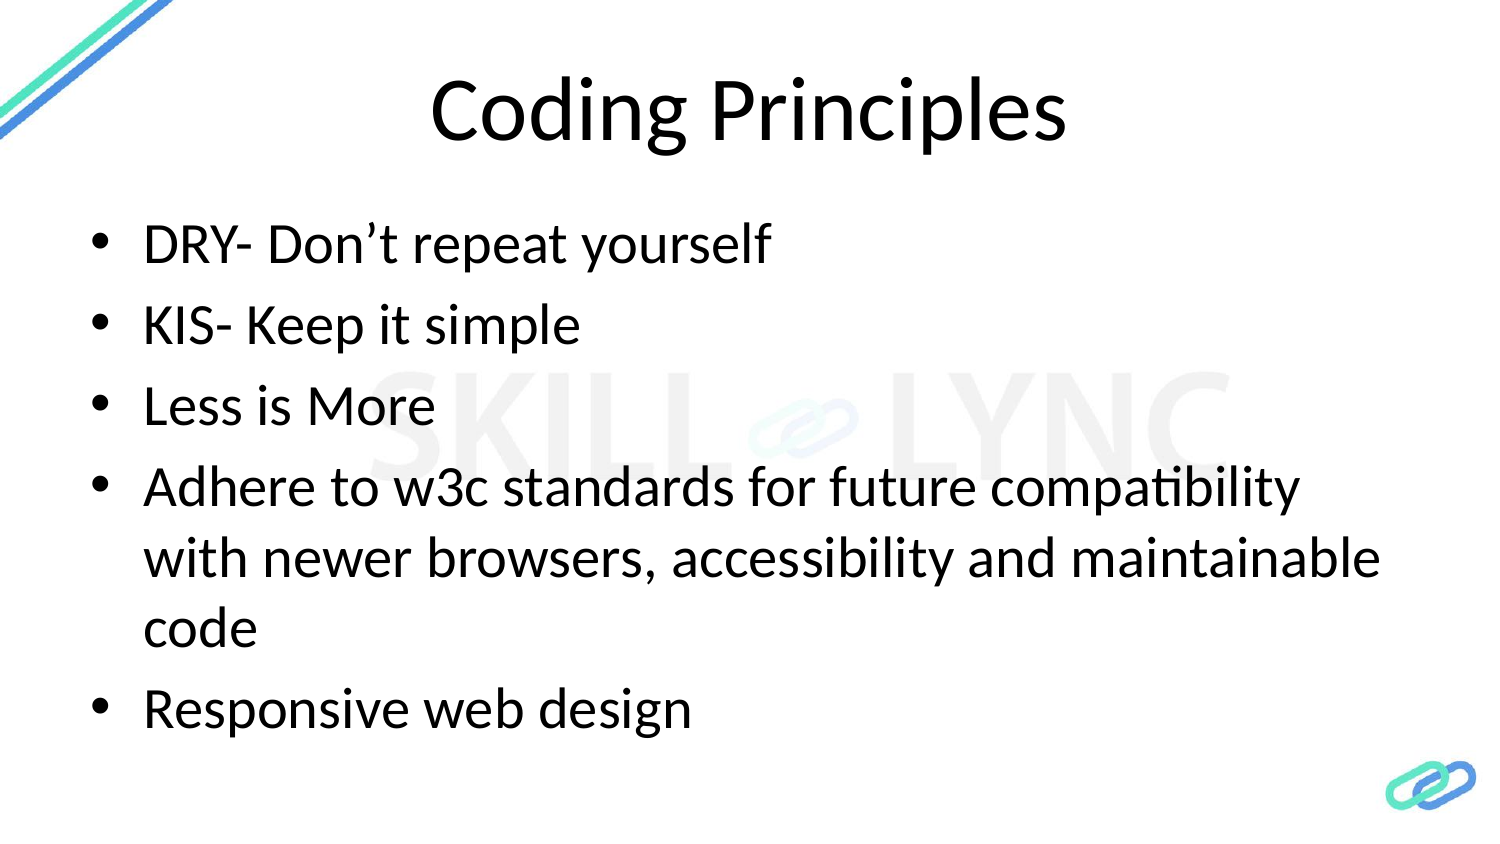

# Coding Principles
DRY- Don’t repeat yourself
KIS- Keep it simple
Less is More
Adhere to w3c standards for future compatibility with newer browsers, accessibility and maintainable code
Responsive web design